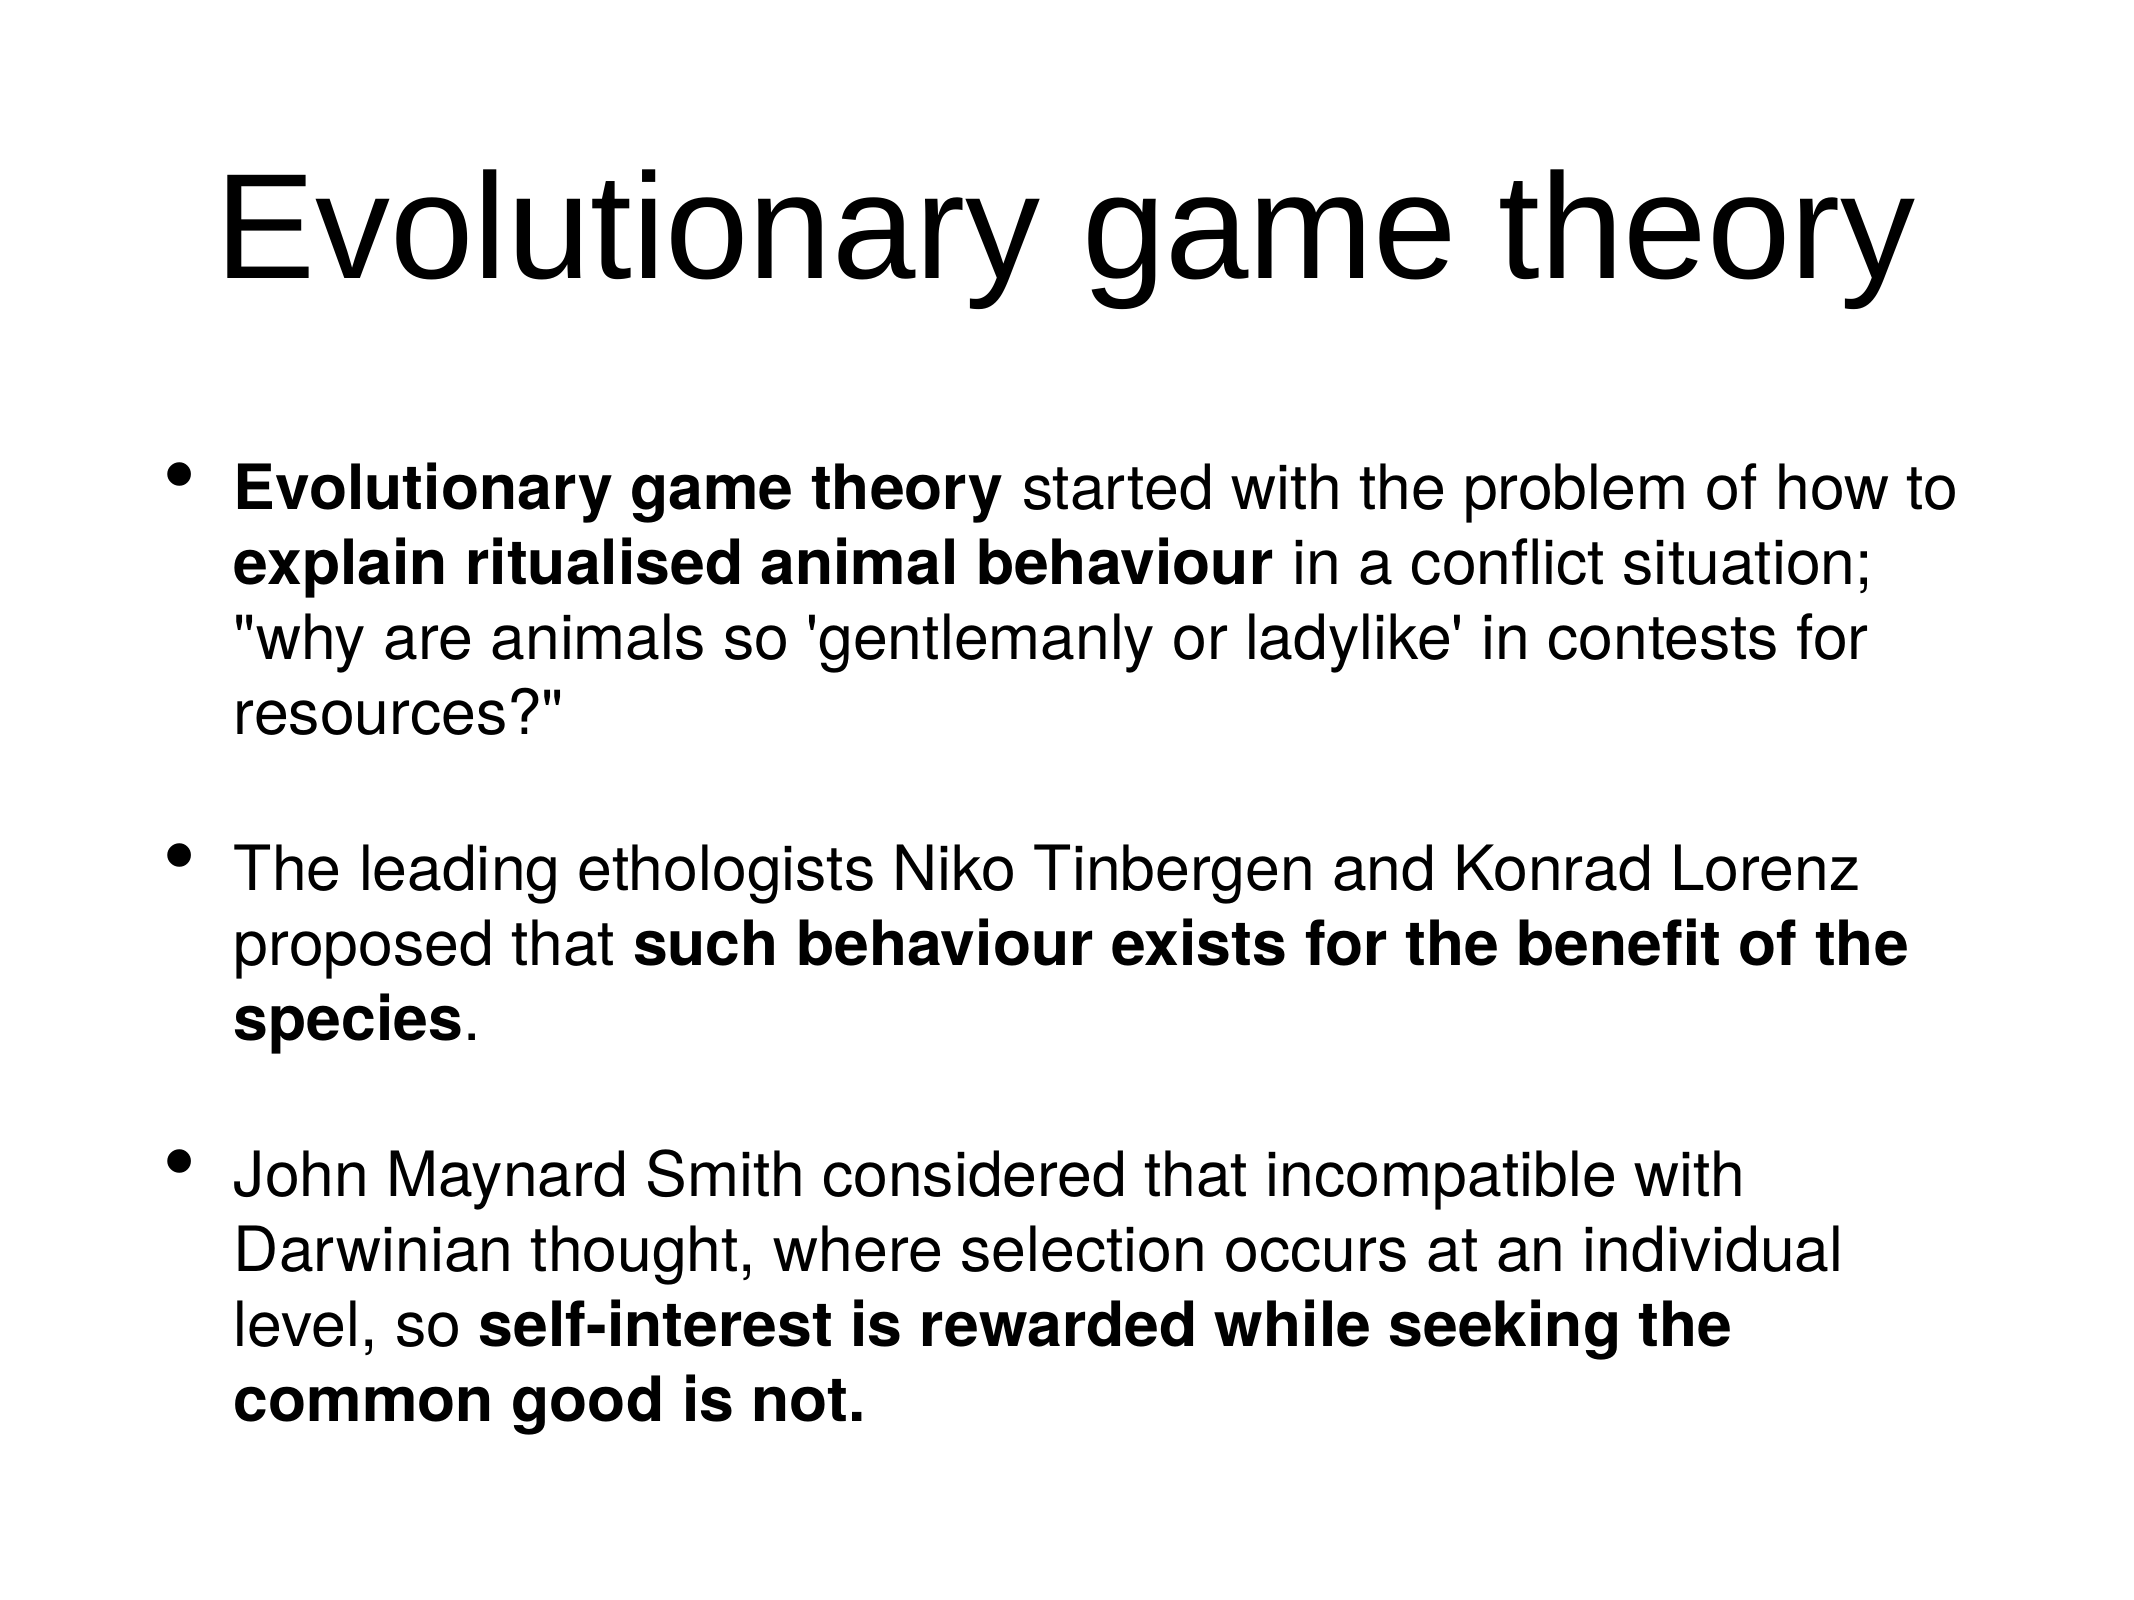

# Evolutionary game theory
Evolutionary game theory started with the problem of how to explain ritualised animal behaviour in a conflict situation; "why are animals so 'gentlemanly or ladylike' in contests for resources?"
The leading ethologists Niko Tinbergen and Konrad Lorenz proposed that such behaviour exists for the benefit of the species.
John Maynard Smith considered that incompatible with Darwinian thought, where selection occurs at an individual level, so self-interest is rewarded while seeking the common good is not.